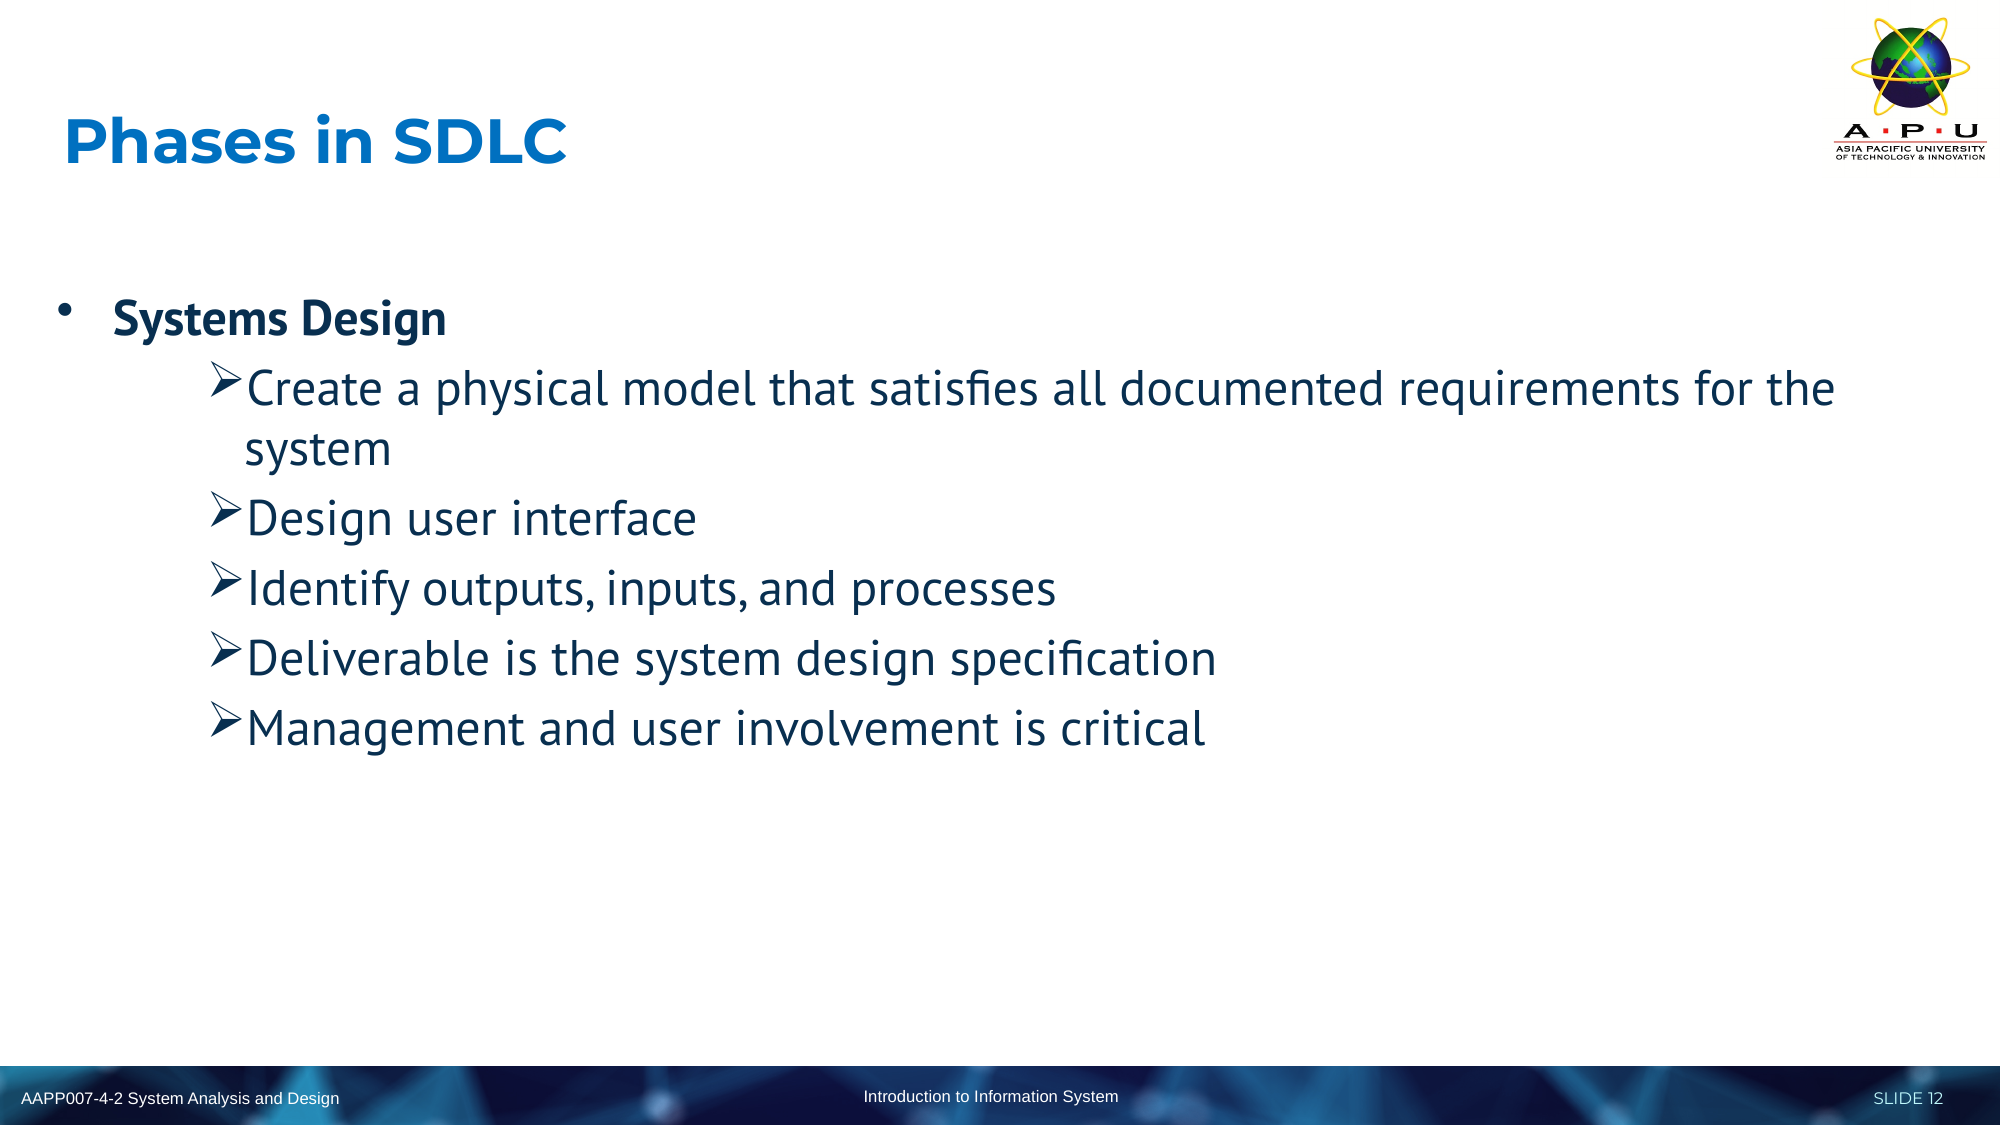

# Phases in SDLC
Systems Design
Create a physical model that satisfies all documented requirements for the system
Design user interface
Identify outputs, inputs, and processes
Deliverable is the system design specification
Management and user involvement is critical